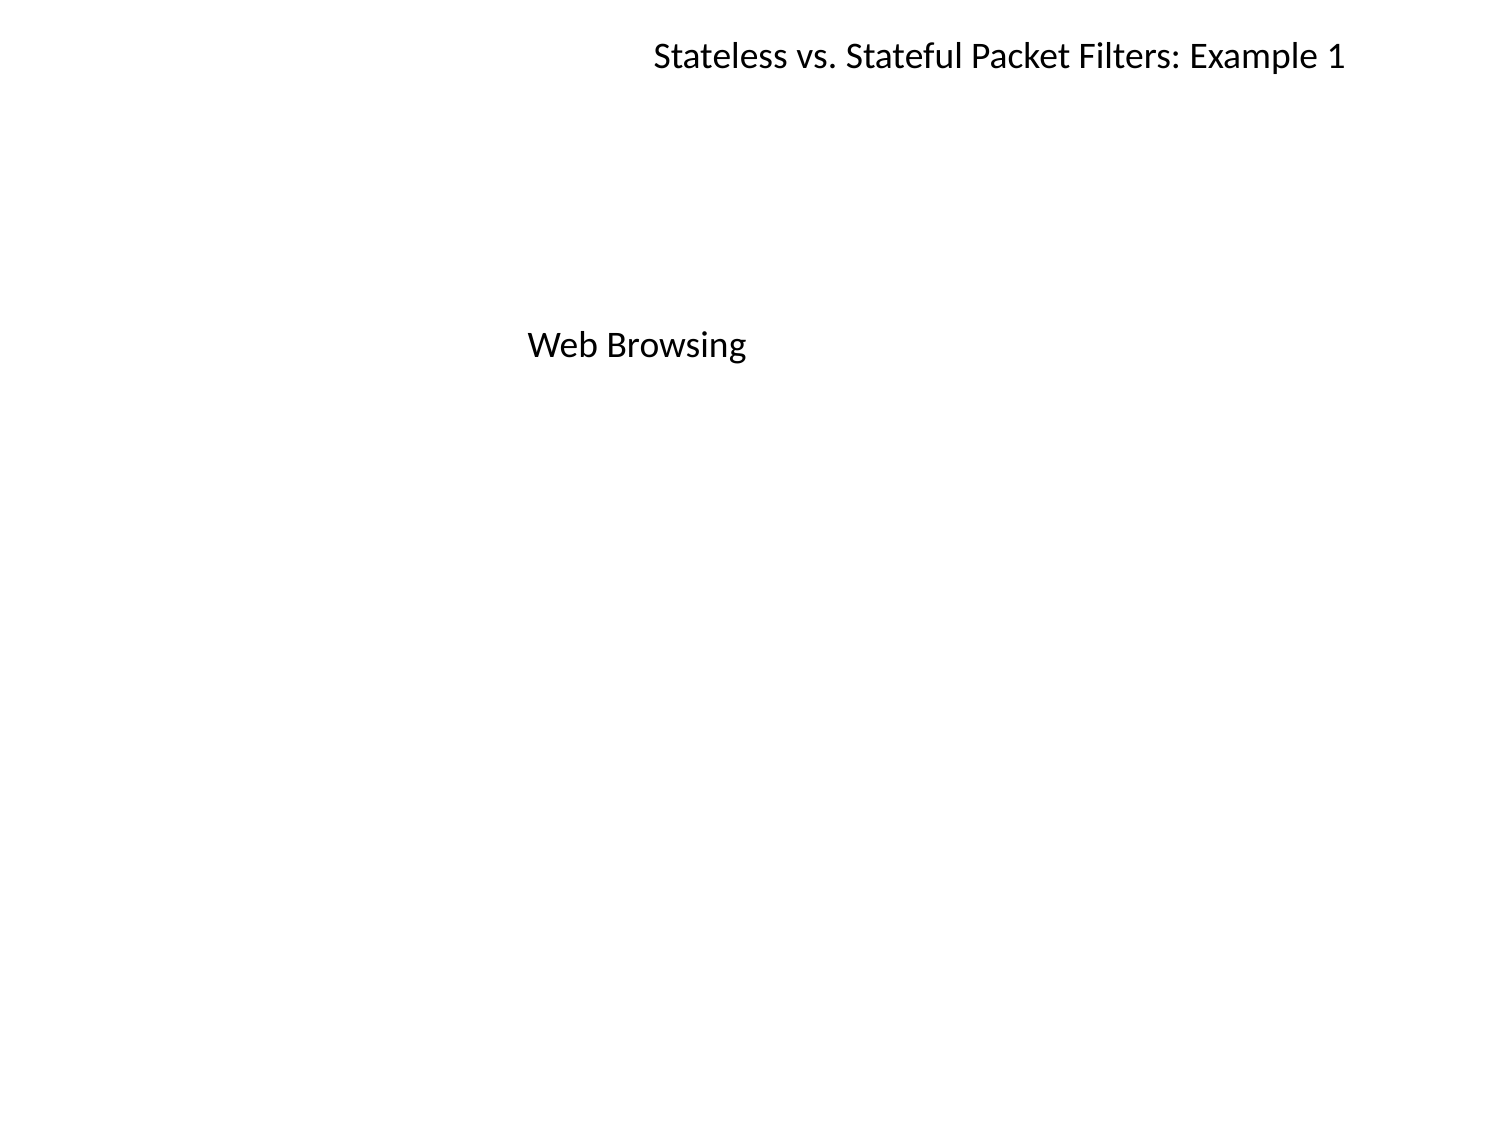

Stateless vs. Stateful Packet Filters: Example 1
Web Browsing